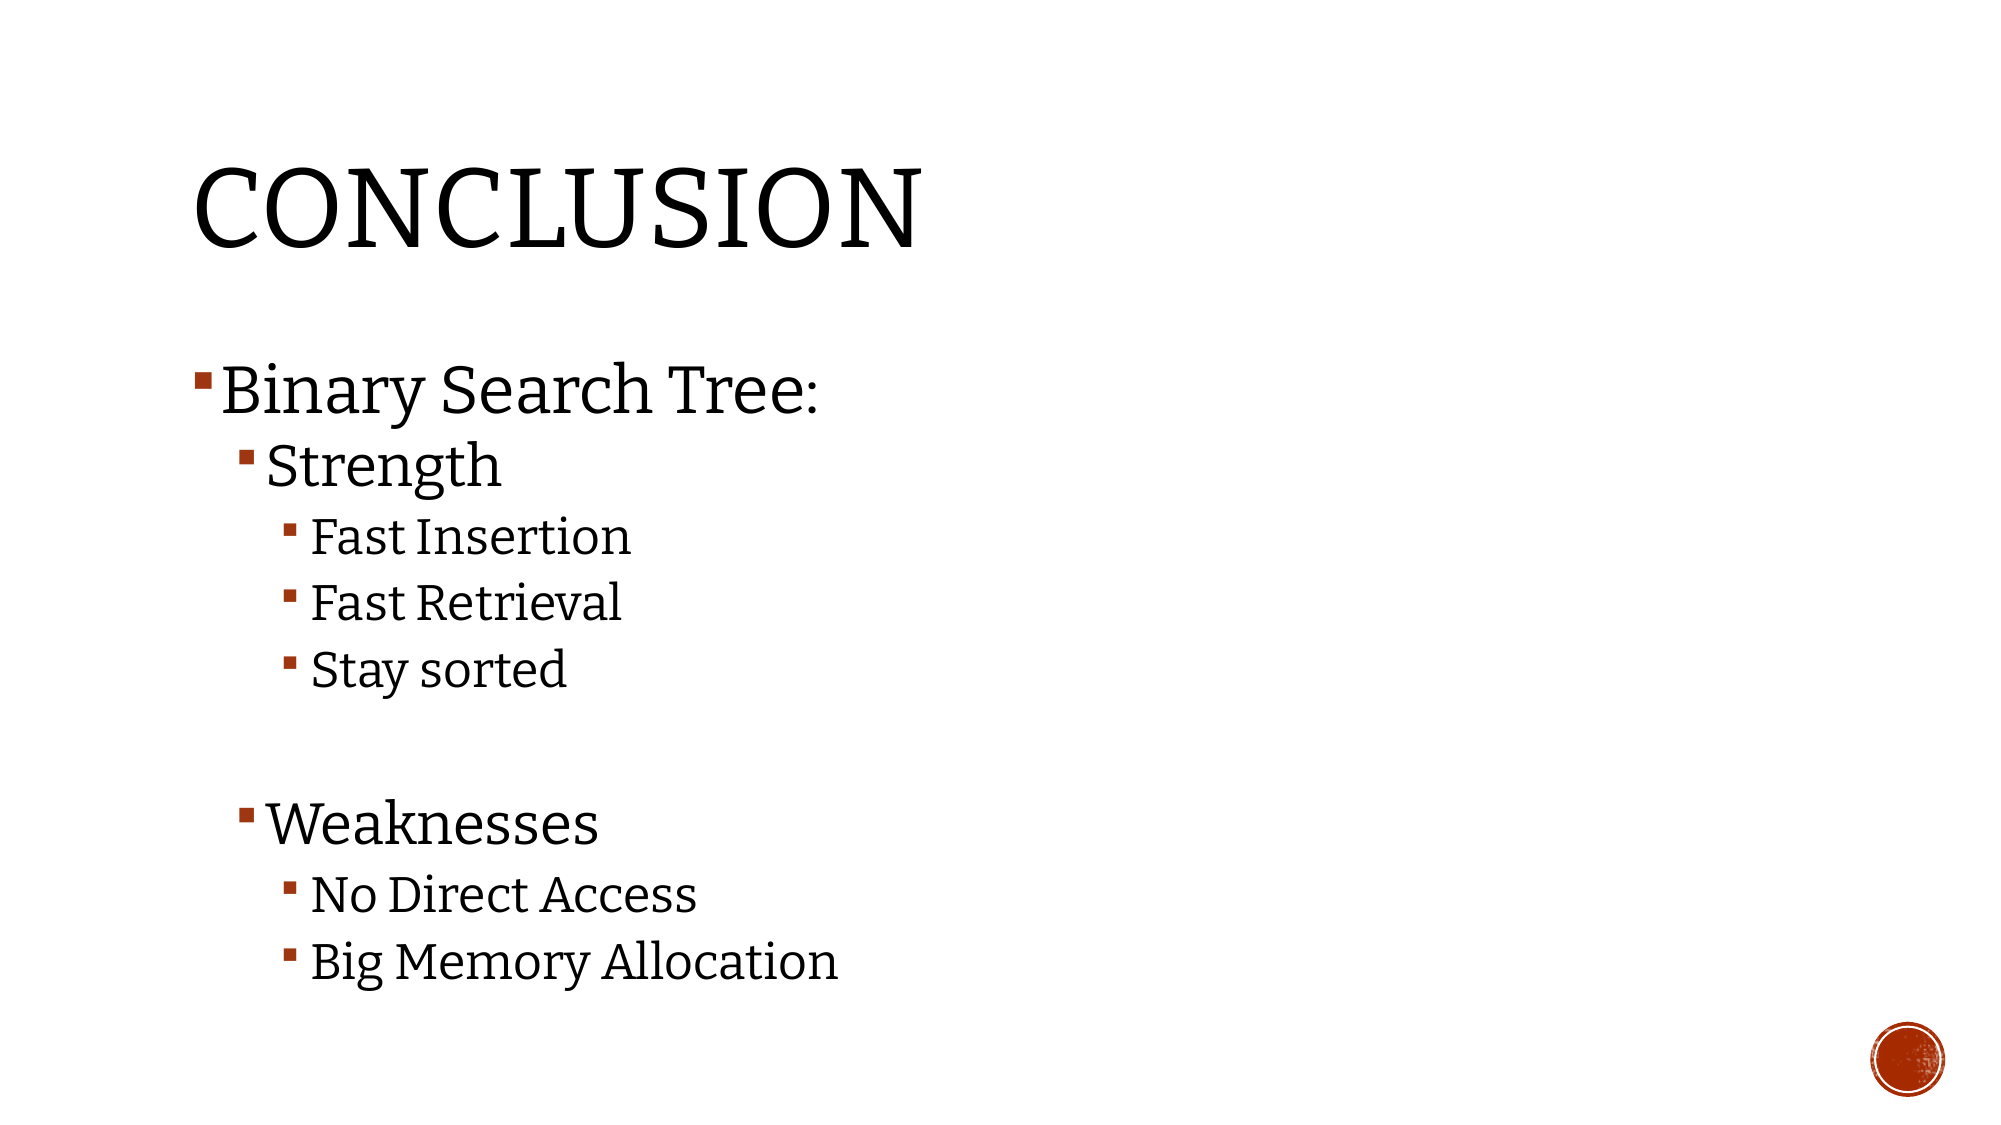

# conclusion
Binary Search Tree:
Strength
Fast Insertion
Fast Retrieval
Stay sorted

Weaknesses
No Direct Access
Big Memory Allocation